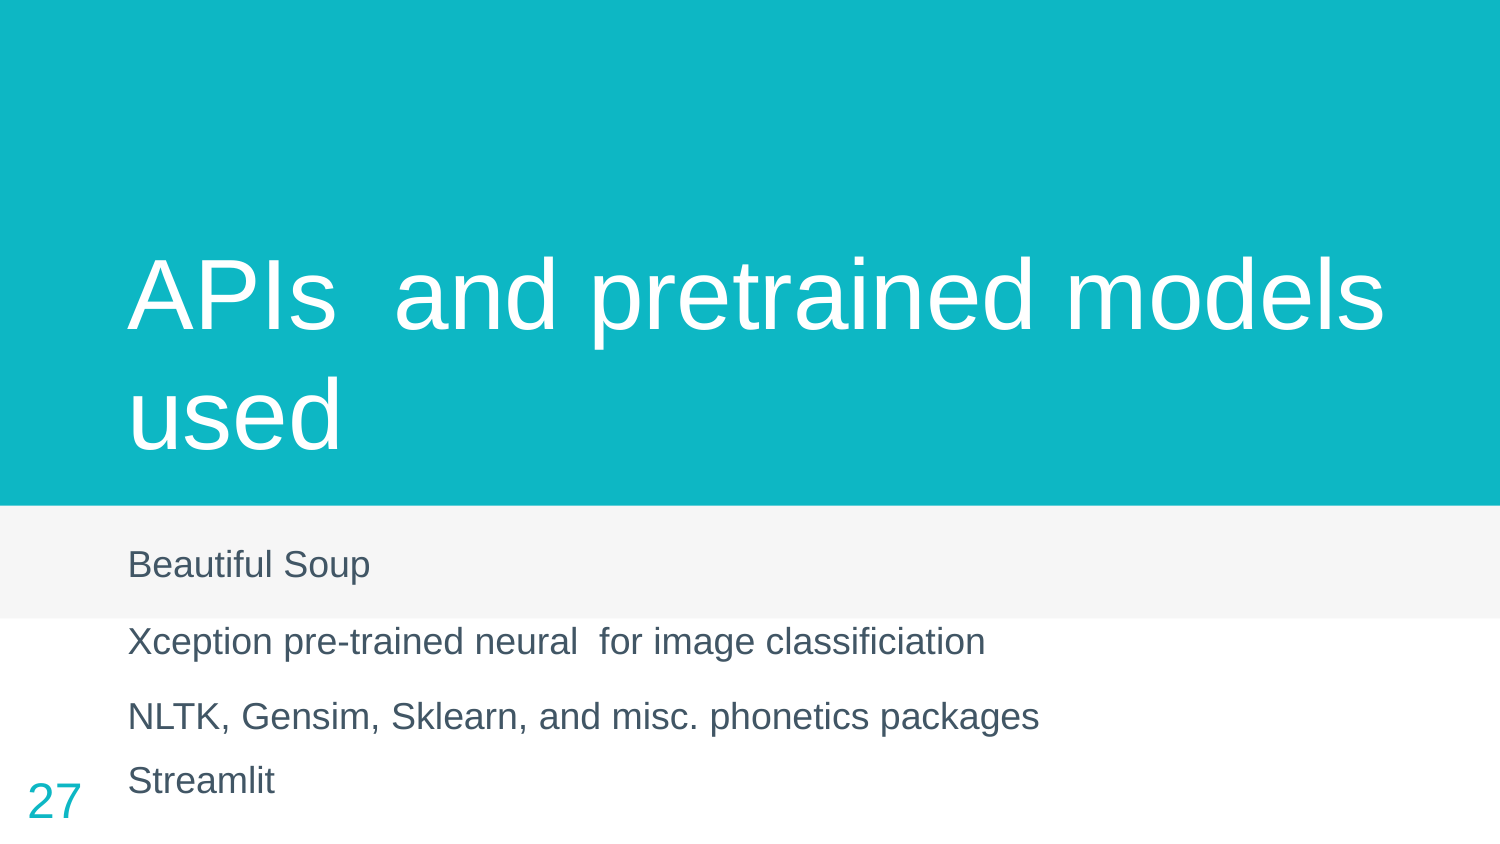

# APIs  and pretrained models used
Beautiful Soup
27
Xception pre-trained neural  for image classificiation
NLTK, Gensim, Sklearn, and misc. phonetics packages
Streamlit